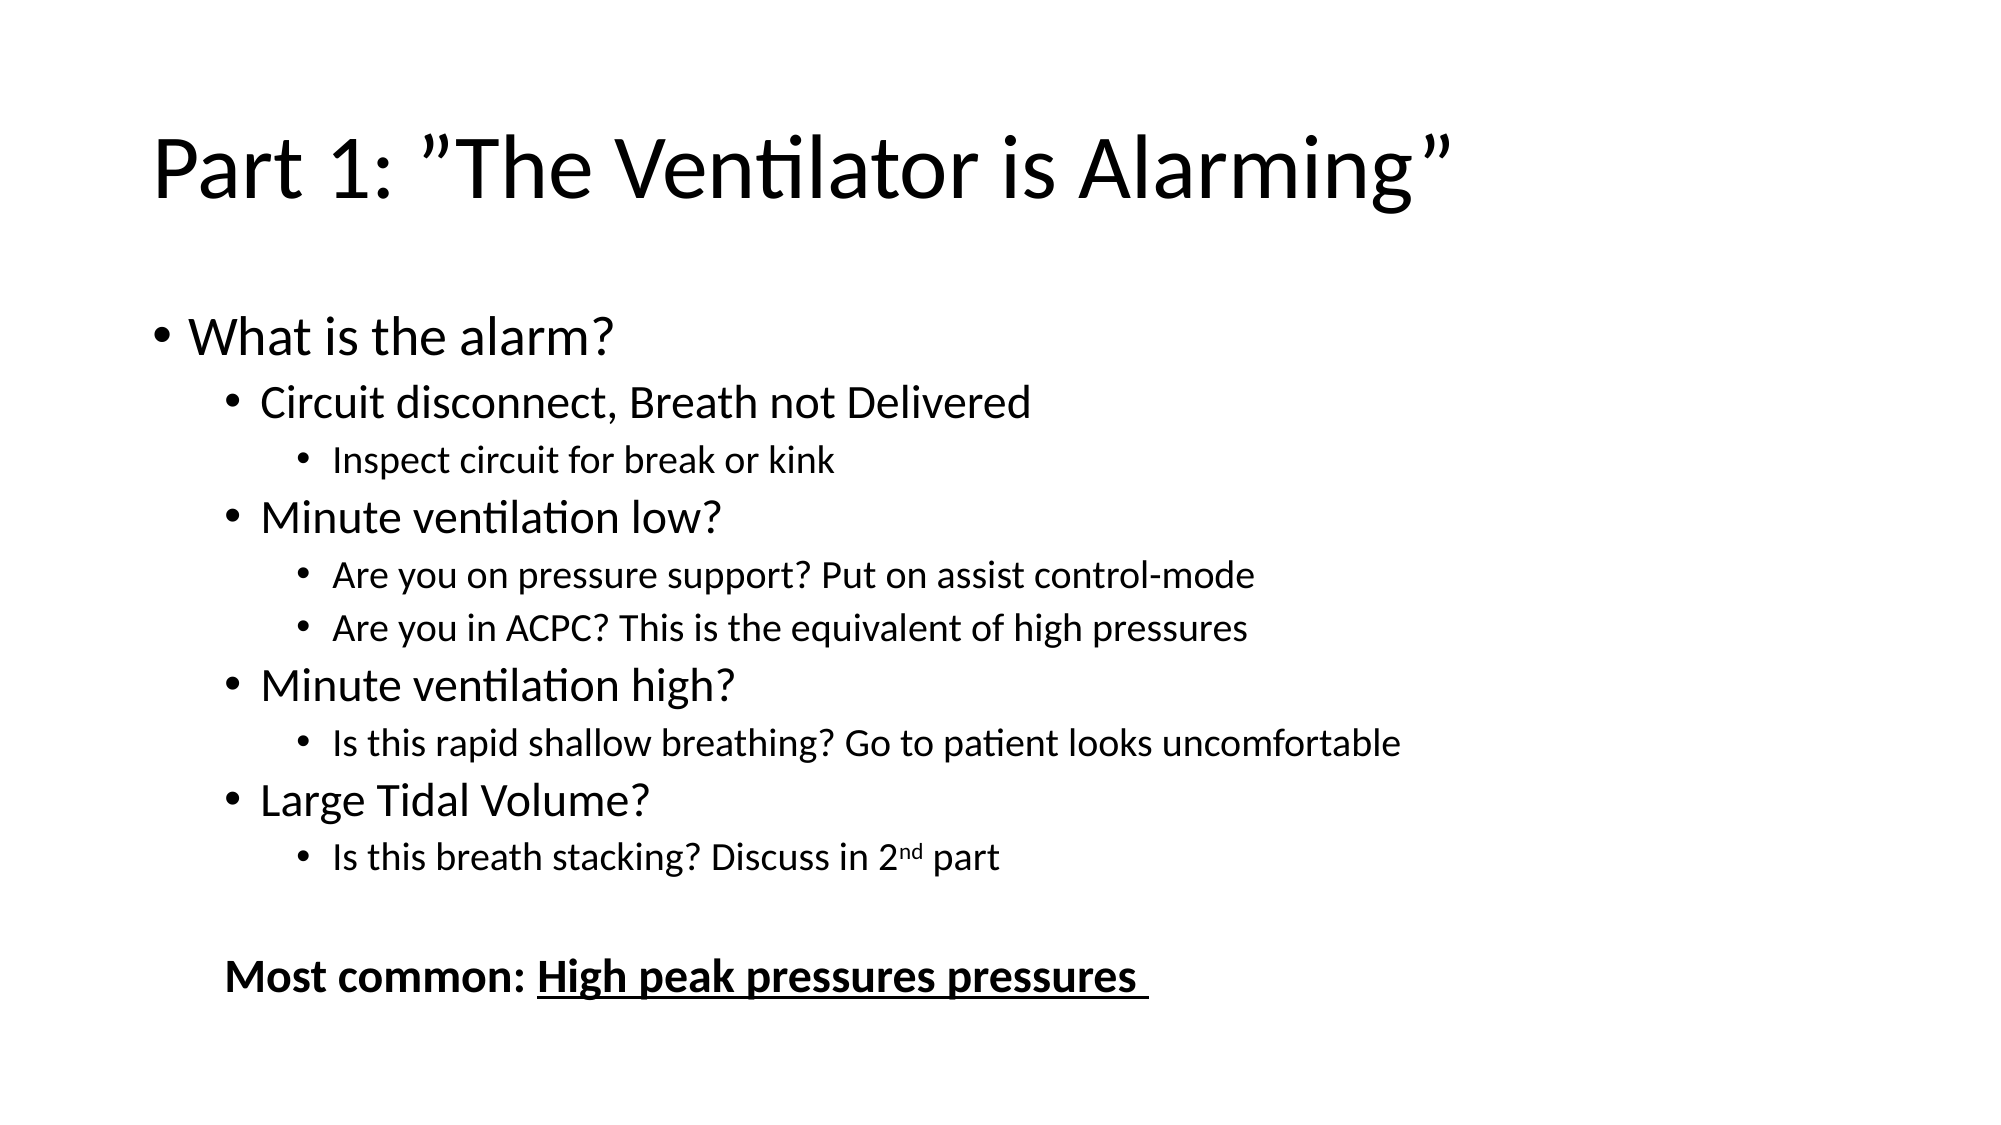

# Part 1: ”The Ventilator is Alarming”
What is the alarm?
Circuit disconnect, Breath not Delivered
Inspect circuit for break or kink
Minute ventilation low?
Are you on pressure support? Put on assist control-mode
Are you in ACPC? This is the equivalent of high pressures
Minute ventilation high?
Is this rapid shallow breathing? Go to patient looks uncomfortable
Large Tidal Volume?
Is this breath stacking? Discuss in 2nd part

Most common: High peak pressures pressures